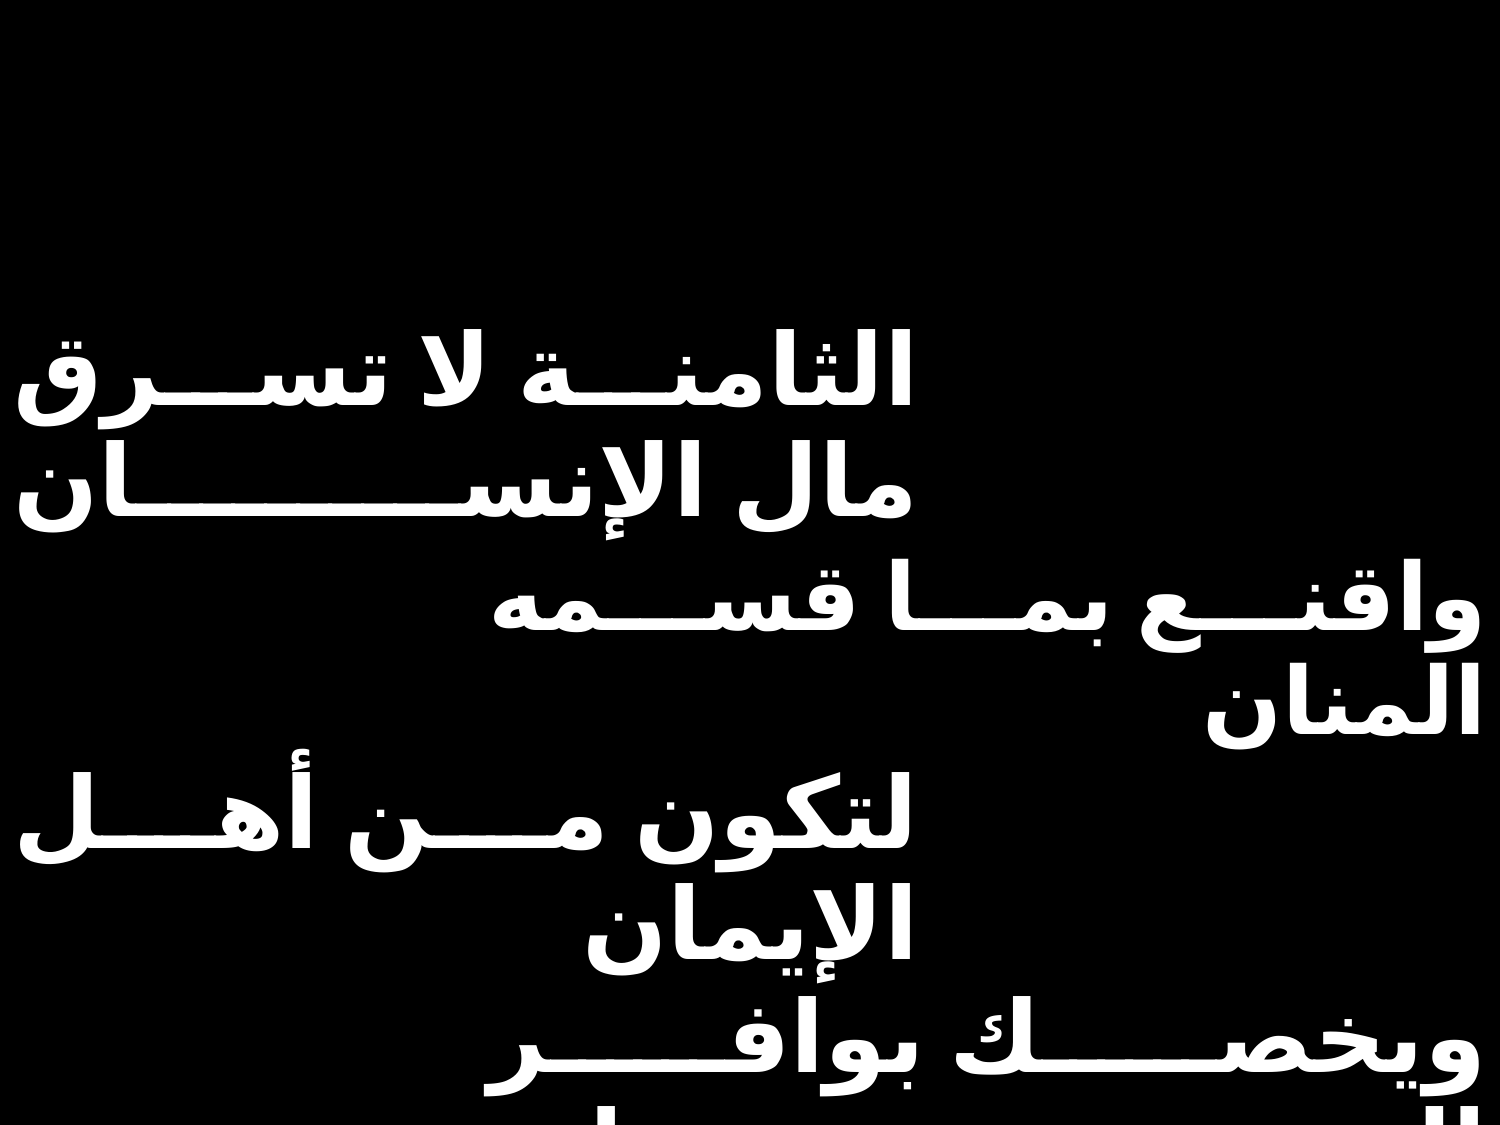

| الثامنة لا تسرق مال الإنسان |  |  |
| --- | --- | --- |
|  | واقنع بما قسمه المنان |  |
| لتكون من أهل الإيمان |  |  |
|  | ويخصك بوافر الحسنات |  |